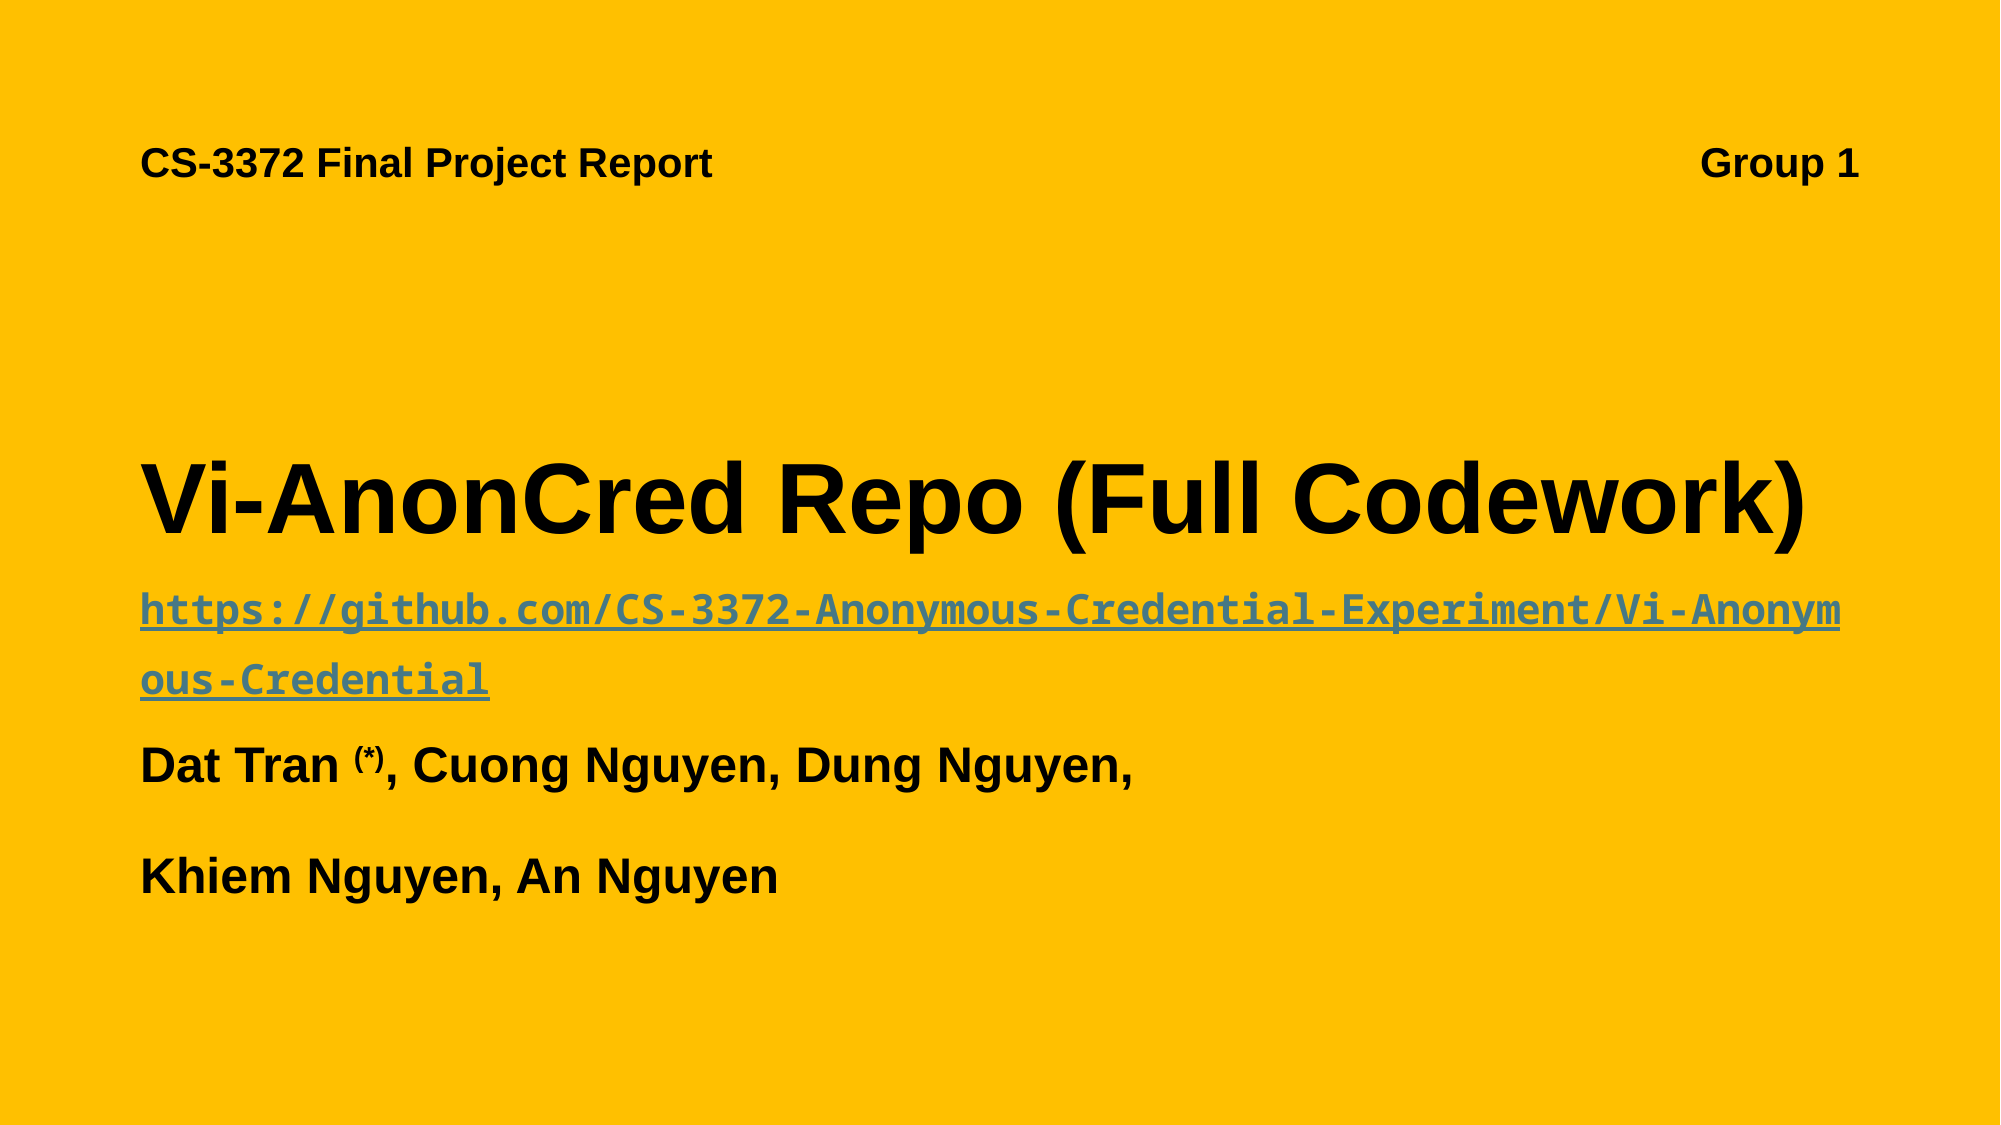

Group 1
CS-3372 Final Project Report
# Vi-AnonCred Repo (Full Codework) https://github.com/CS-3372-Anonymous-Credential-Experiment/Vi-Anonymous-Credential
Dat Tran (*), Cuong Nguyen, Dung Nguyen,
Khiem Nguyen, An Nguyen